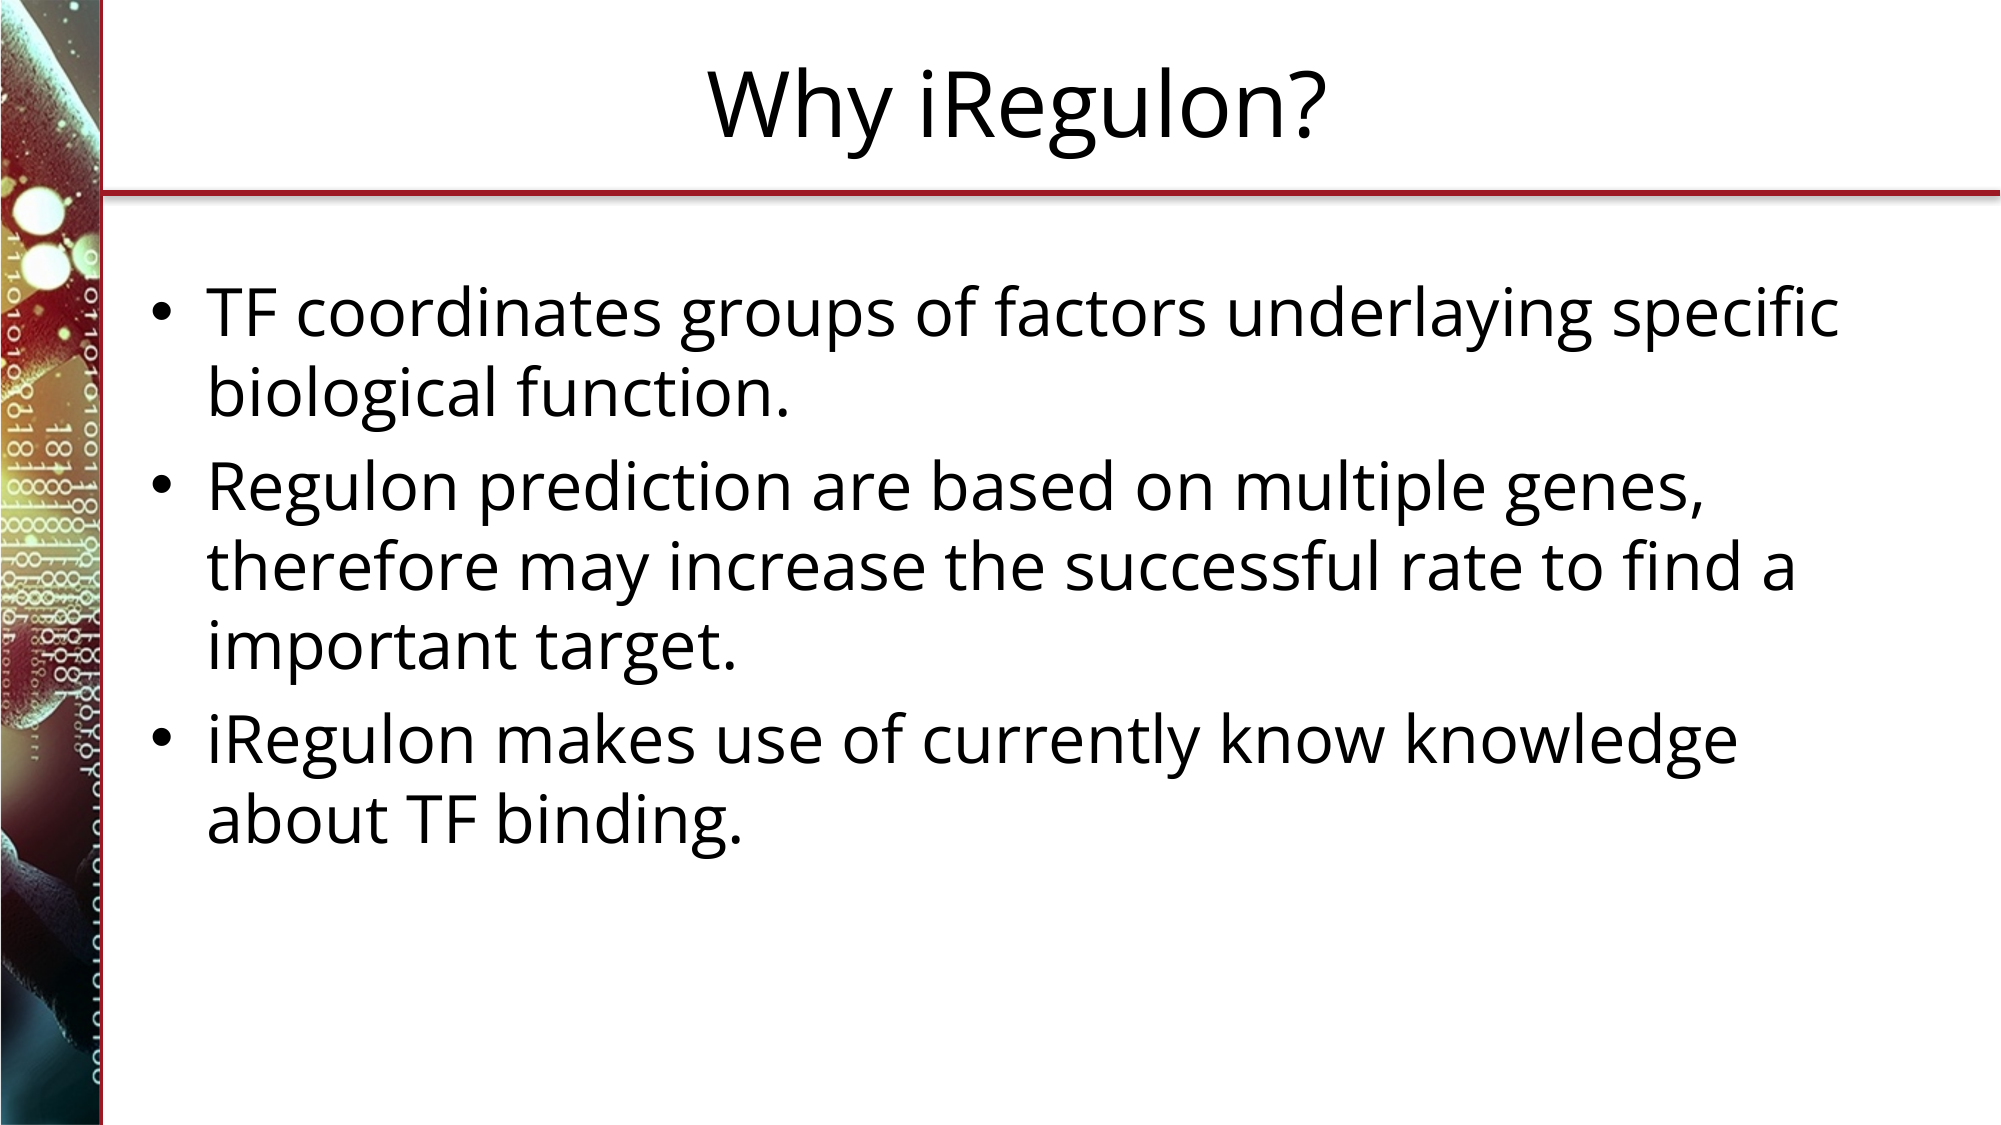

# Why iRegulon?
TF coordinates groups of factors underlaying specific biological function.
Regulon prediction are based on multiple genes, therefore may increase the successful rate to find a important target.
iRegulon makes use of currently know knowledge about TF binding.